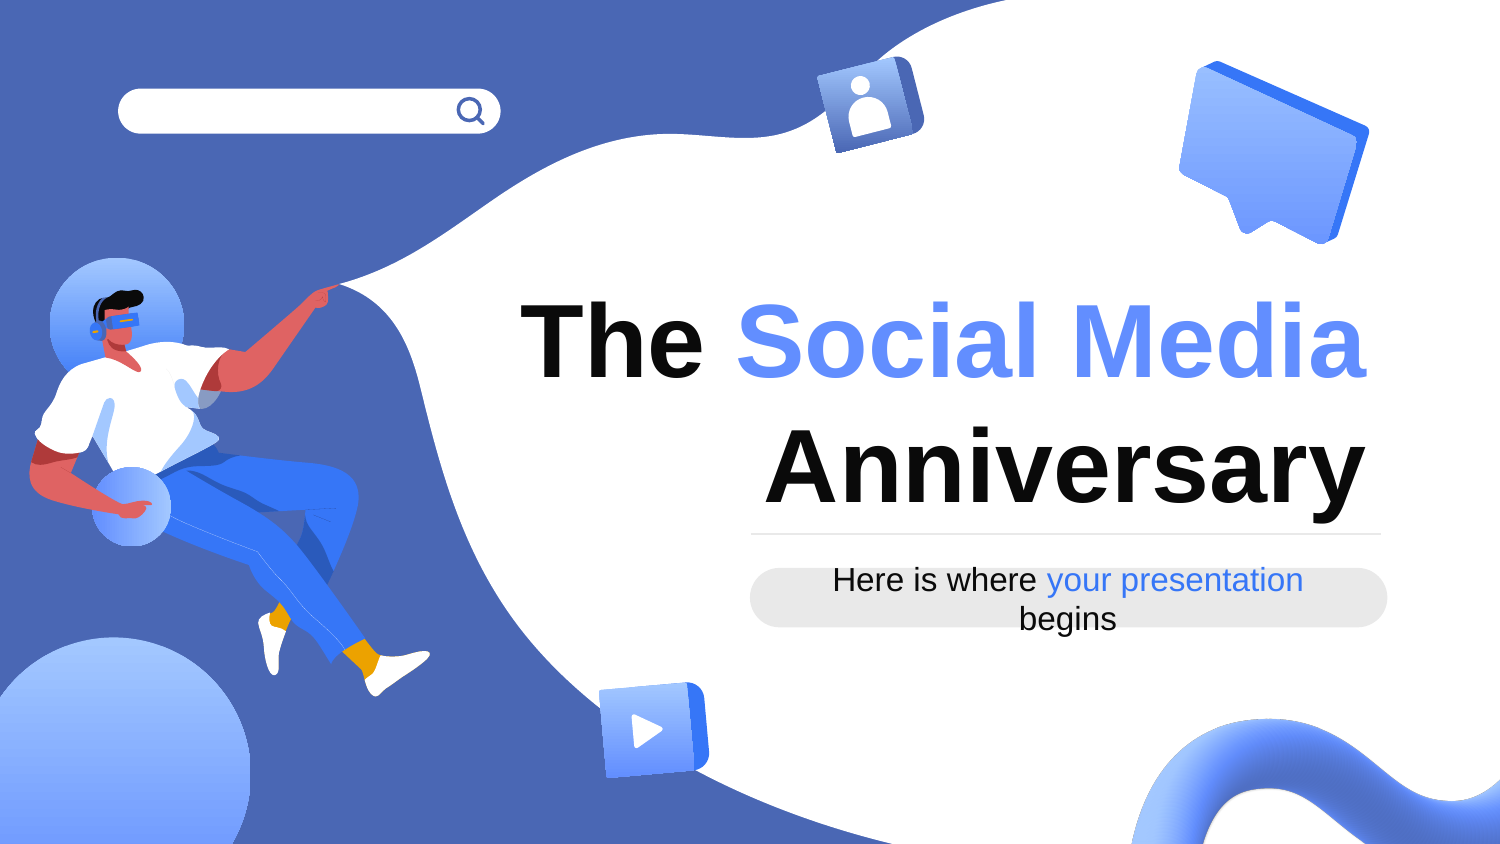

# The Social Media Anniversary

Here is where your presentation begins